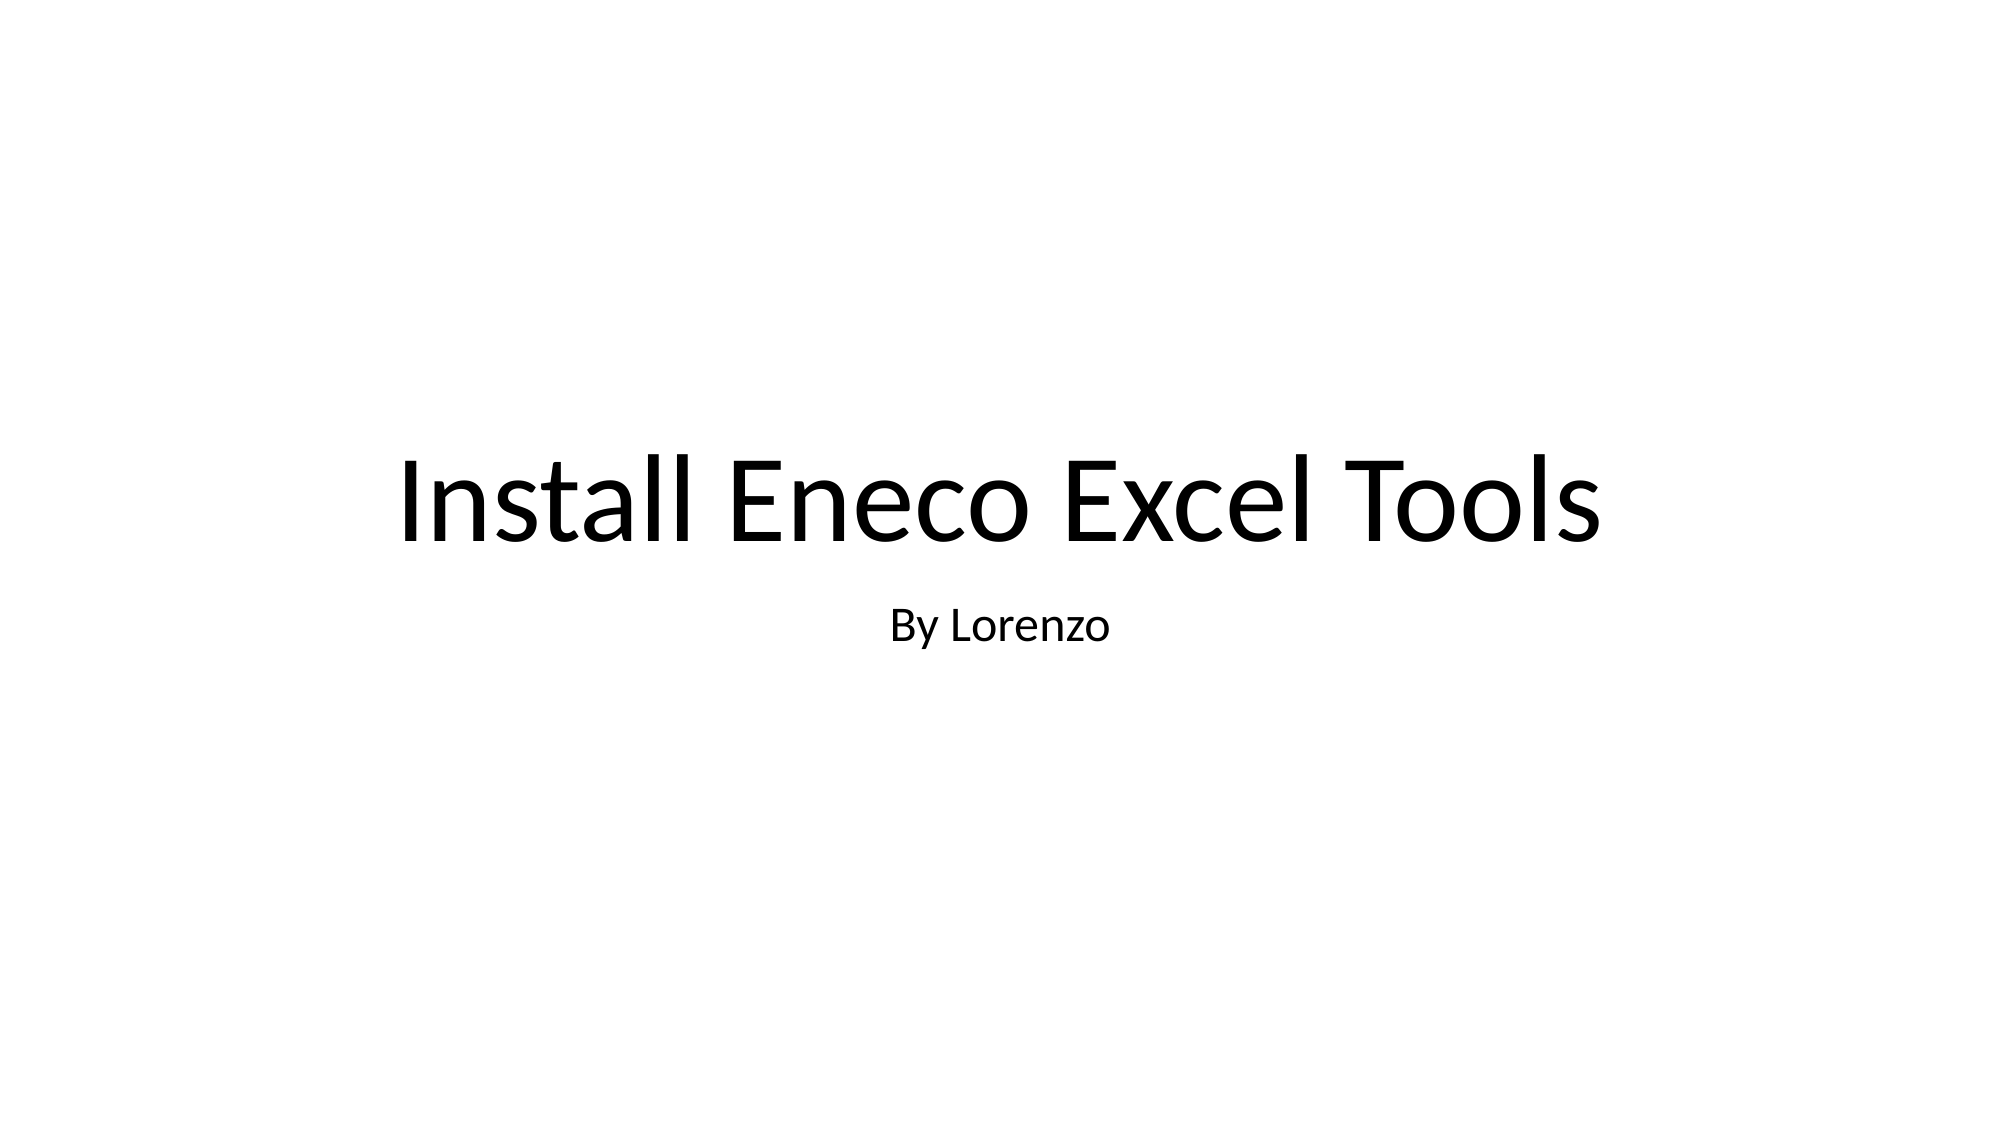

# Install Eneco Excel Tools
By Lorenzo